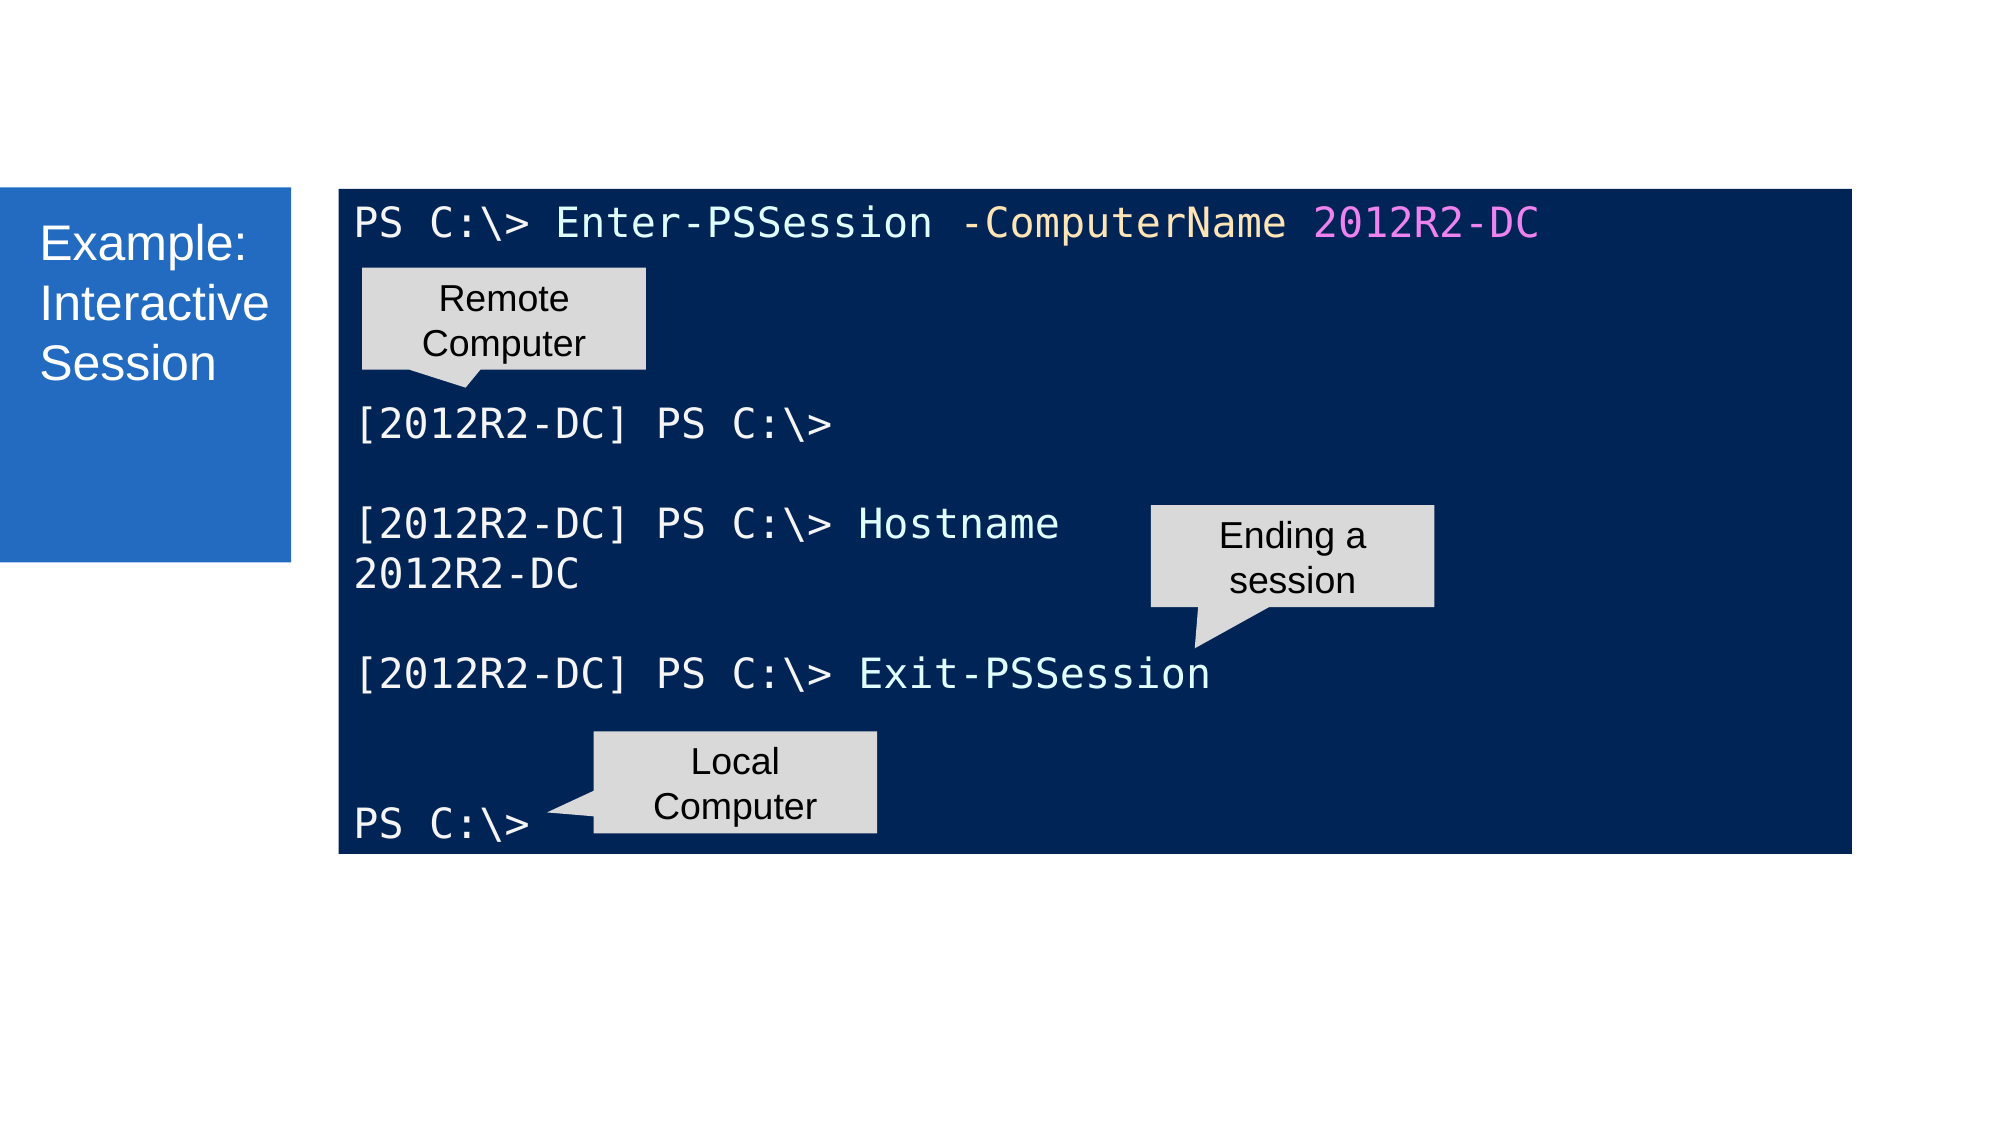

Example:
Interactive Session
PS C:\> Enter-PSSession -ComputerName 2012R2-DC

[2012R2-DC] PS C:\>

[2012R2-DC] PS C:\> Hostname
2012R2-DC

[2012R2-DC] PS C:\> Exit-PSSession

PS C:\>
Remote Computer
Ending a session
Local Computer
165